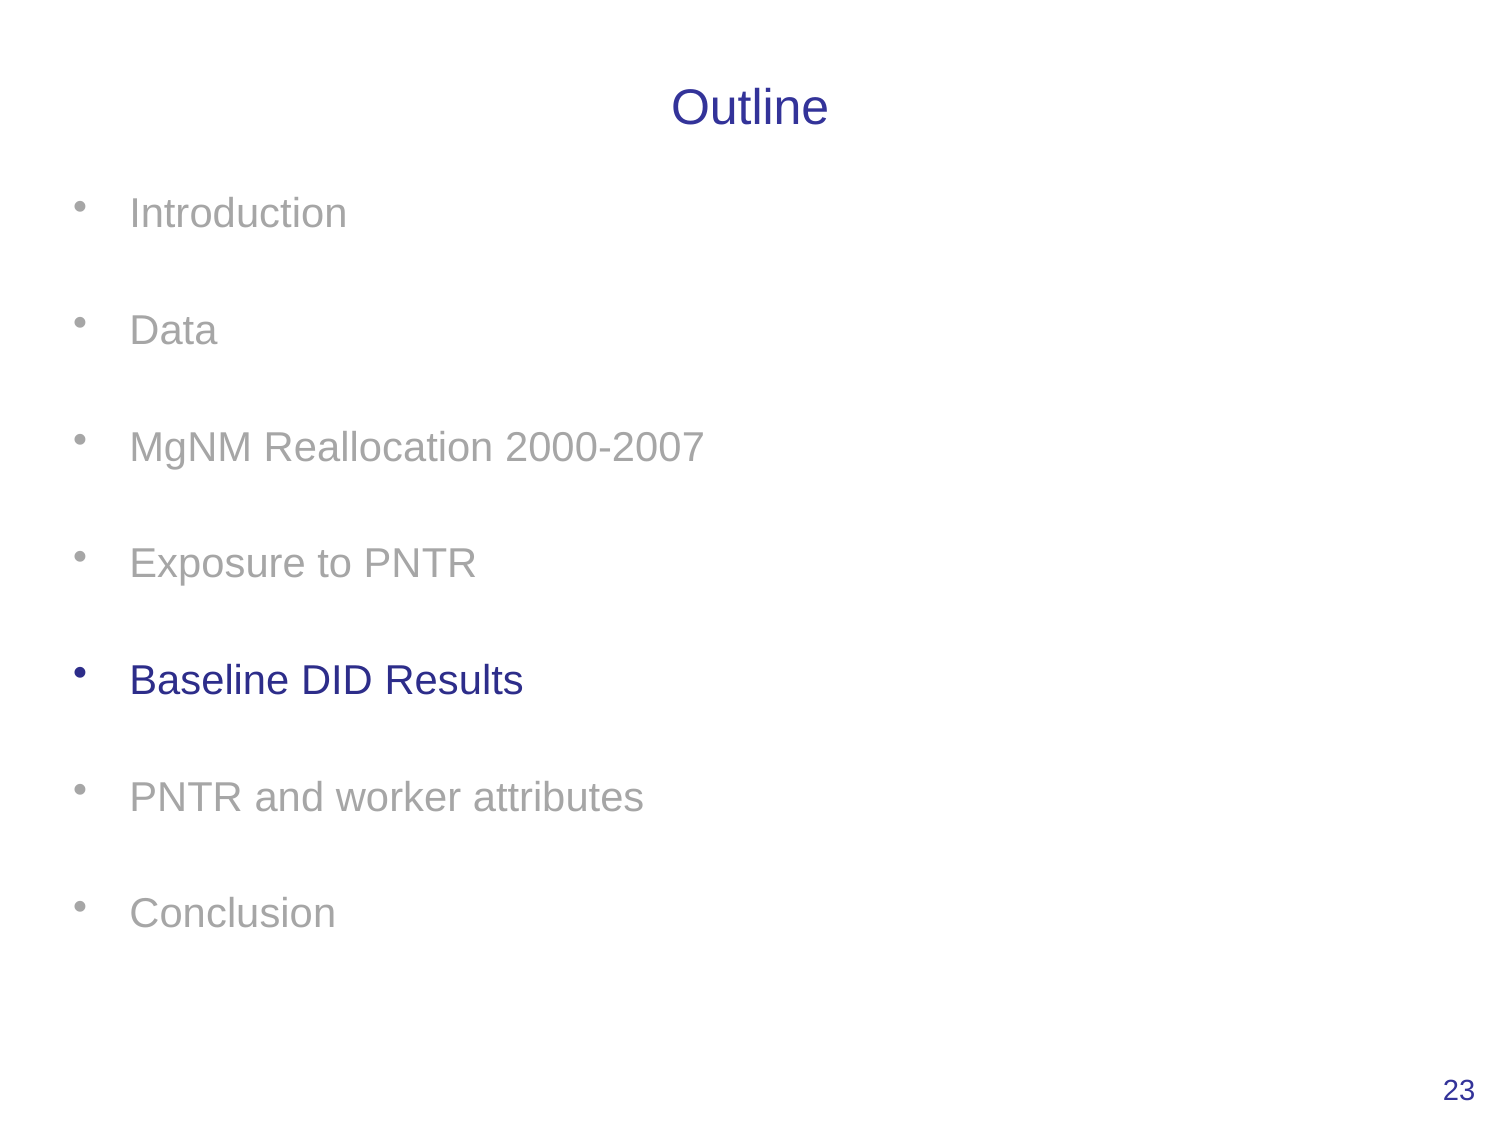

# Outline
Introduction

Data

MgNM Reallocation 2000-2007

Exposure to PNTR

Baseline DID Results

PNTR and worker attributes

Conclusion

23